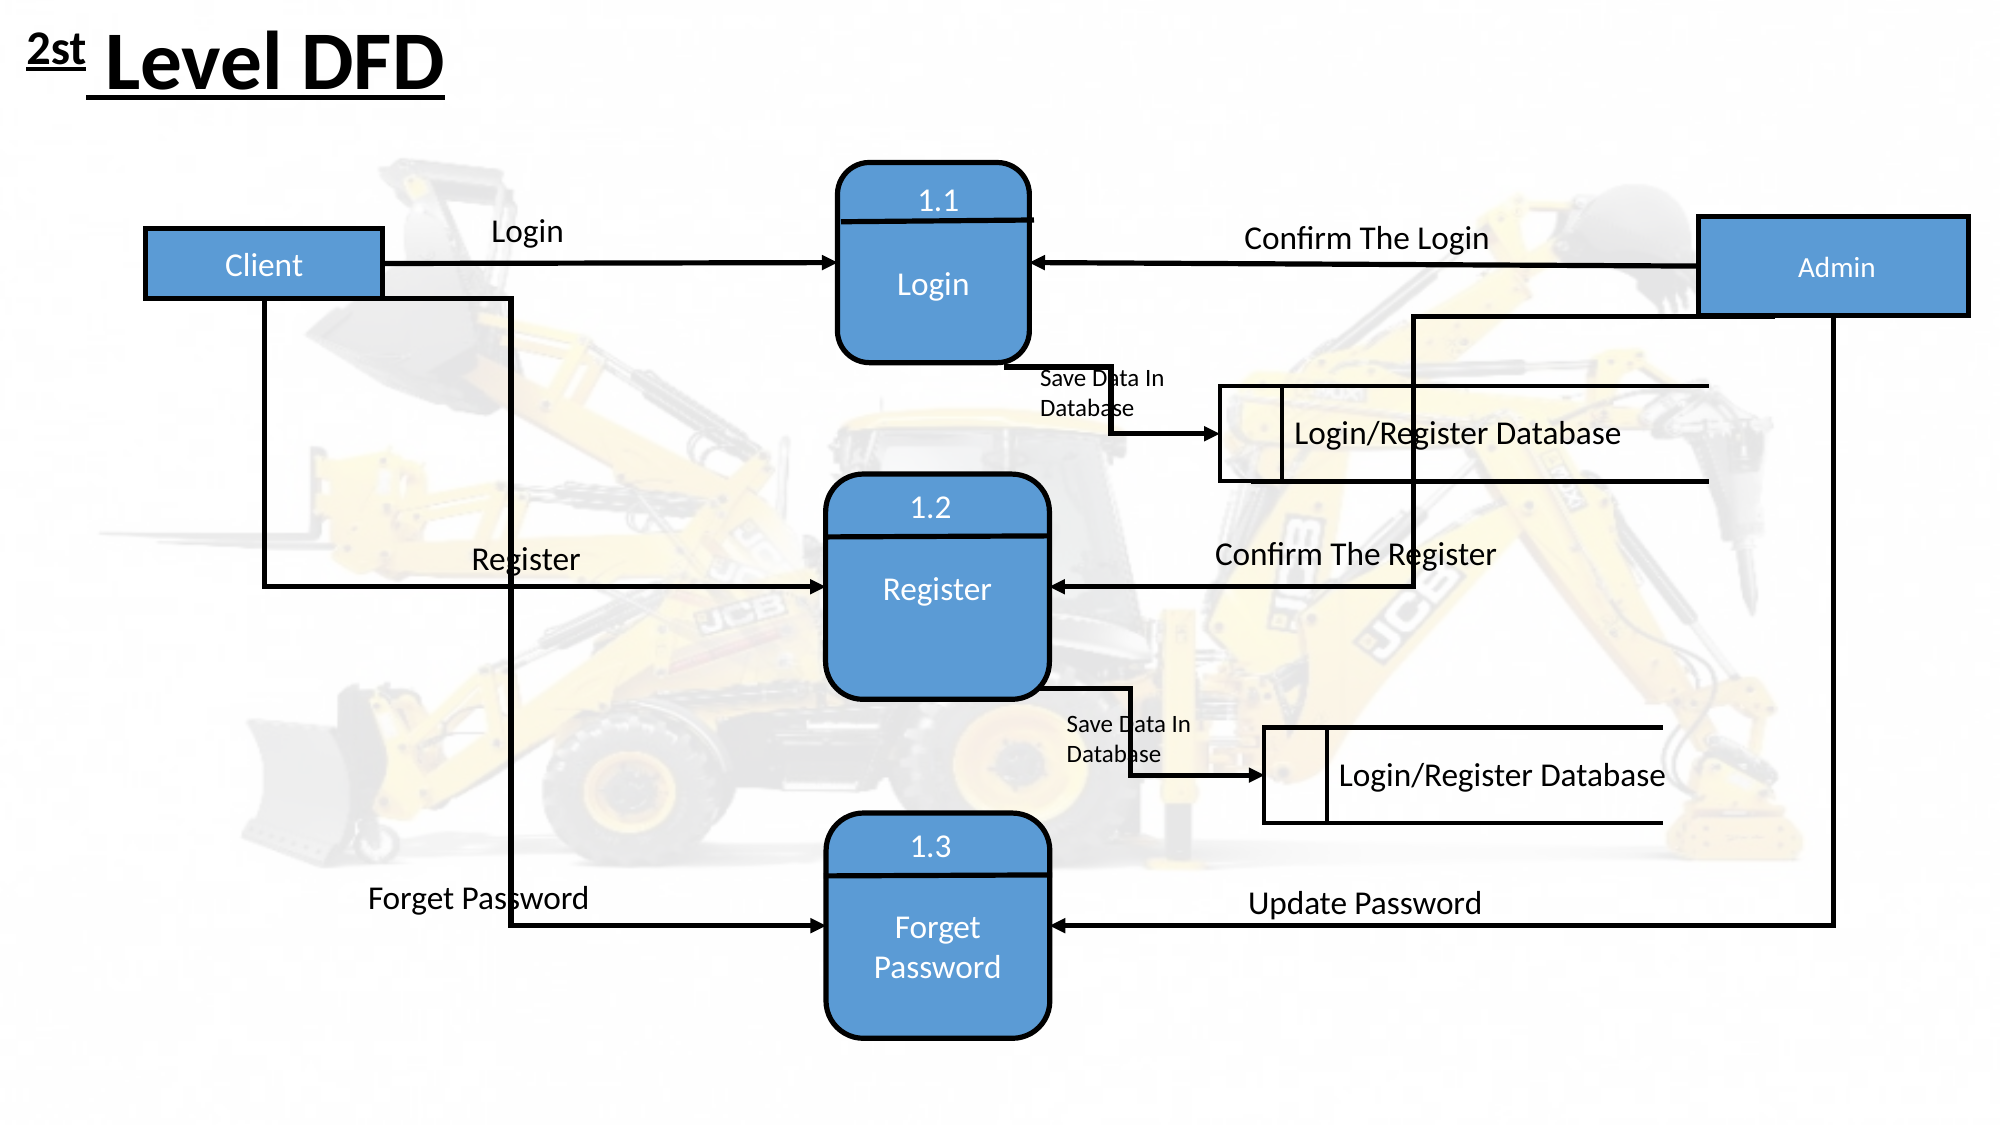

# 2st Level DFD

Login
1.1
Login
Confirm The Login
 Admin
Client
Save Data In Database

Login/Register Database
Register
1.2
Confirm The Register
Register
Save Data In Database

Login/Register Database

Forget Password
1.3
Forget Password
Update Password